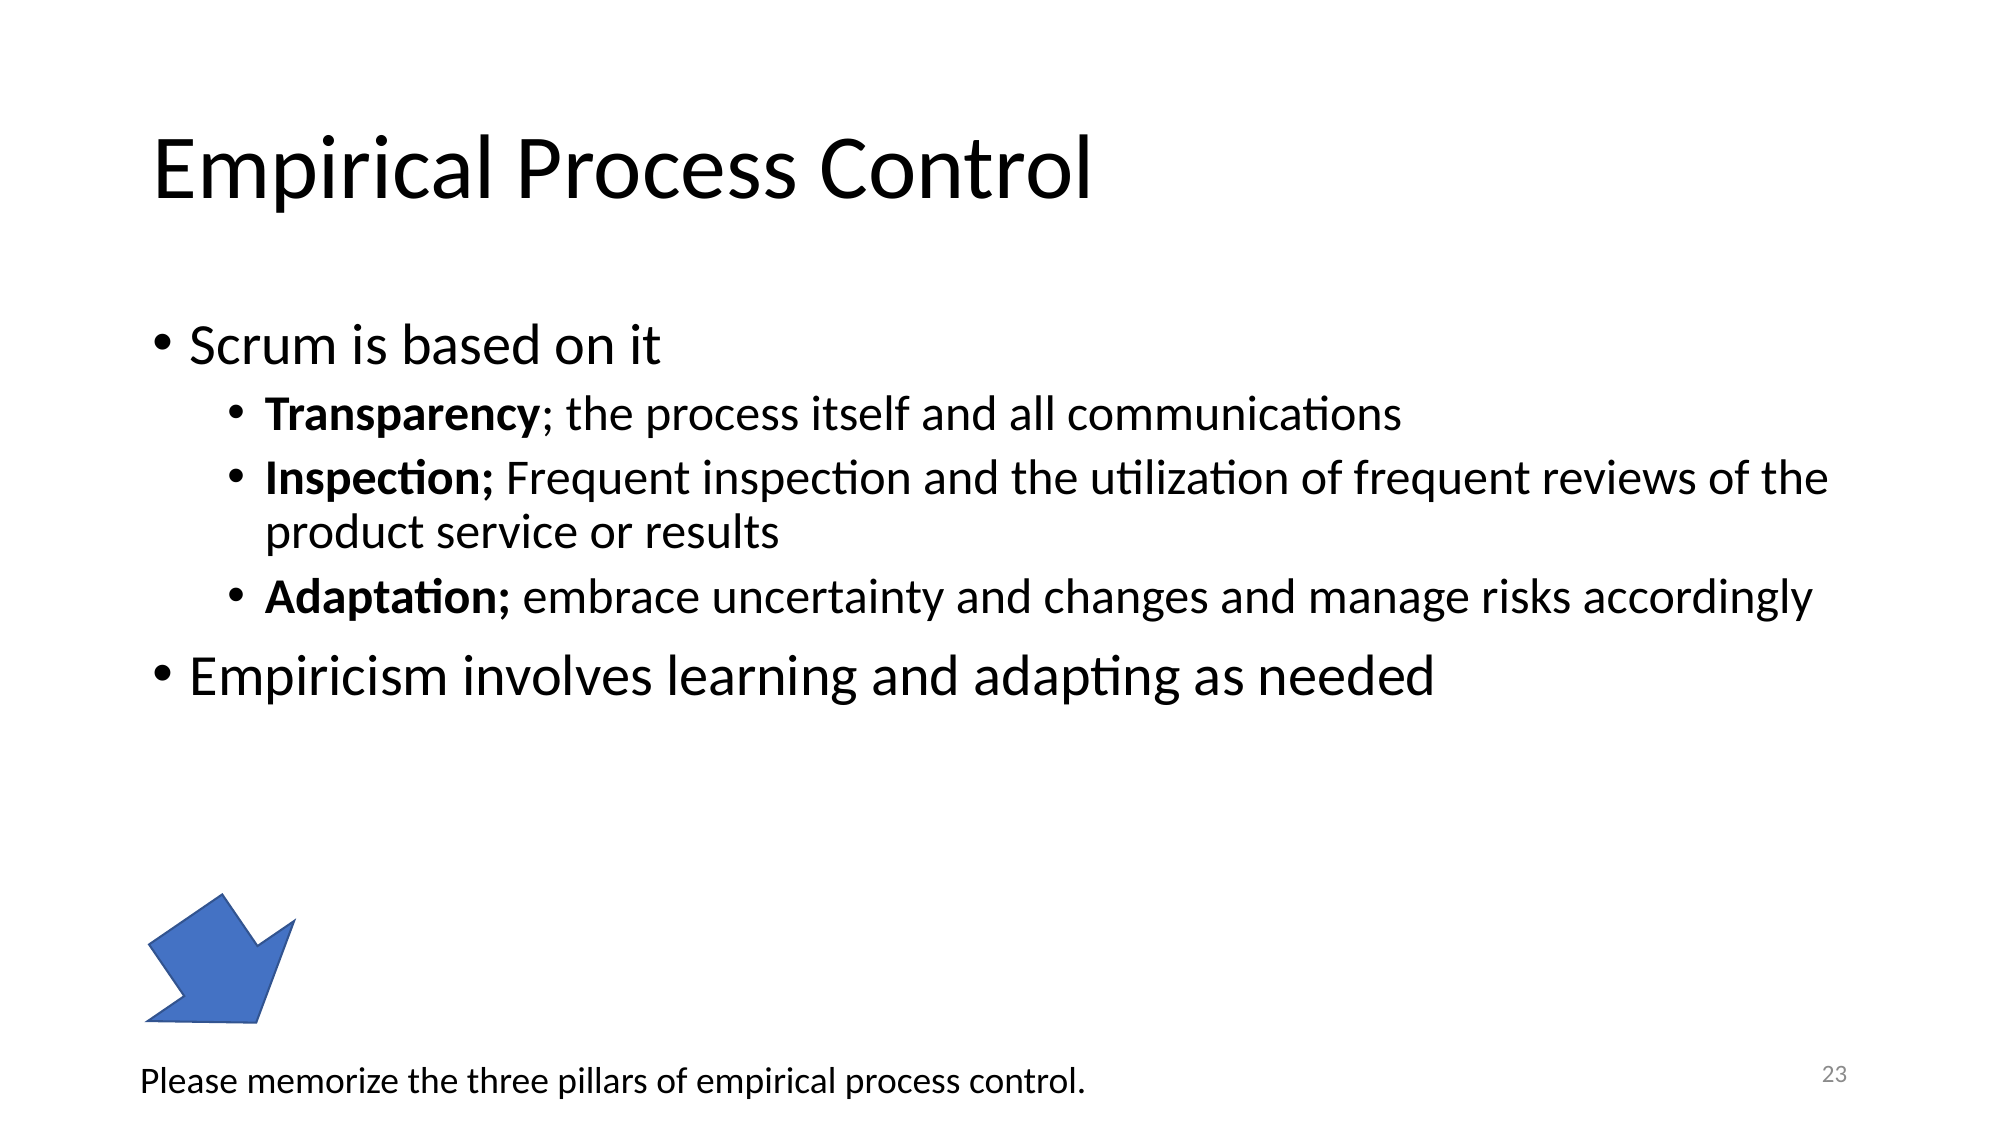

# Empirical Process Control
Scrum is based on it
Transparency; the process itself and all communications
Inspection; Frequent inspection and the utilization of frequent reviews of the product service or results
Adaptation; embrace uncertainty and changes and manage risks accordingly
Empiricism involves learning and adapting as needed

23
Please memorize the three pillars of empirical process control.